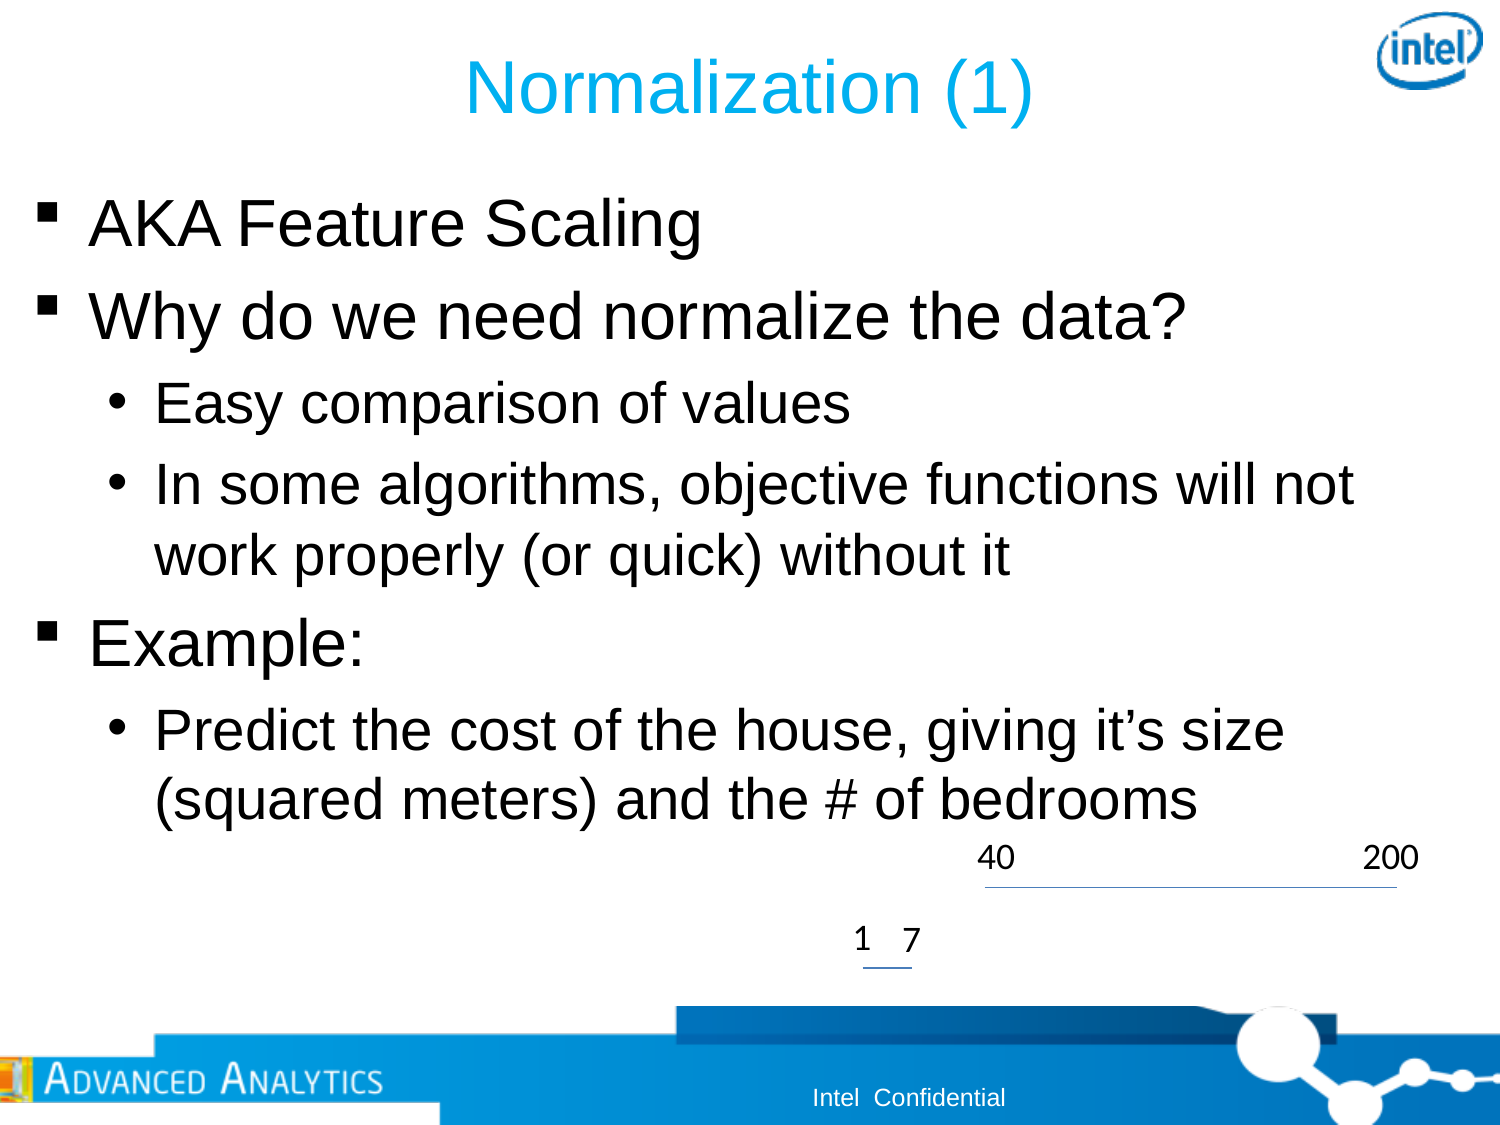

# Normalization (1)
AKA Feature Scaling
Why do we need normalize the data?
Easy comparison of values
In some algorithms, objective functions will not work properly (or quick) without it
Example:
Predict the cost of the house, giving it’s size (squared meters) and the # of bedrooms

40
200
1
7